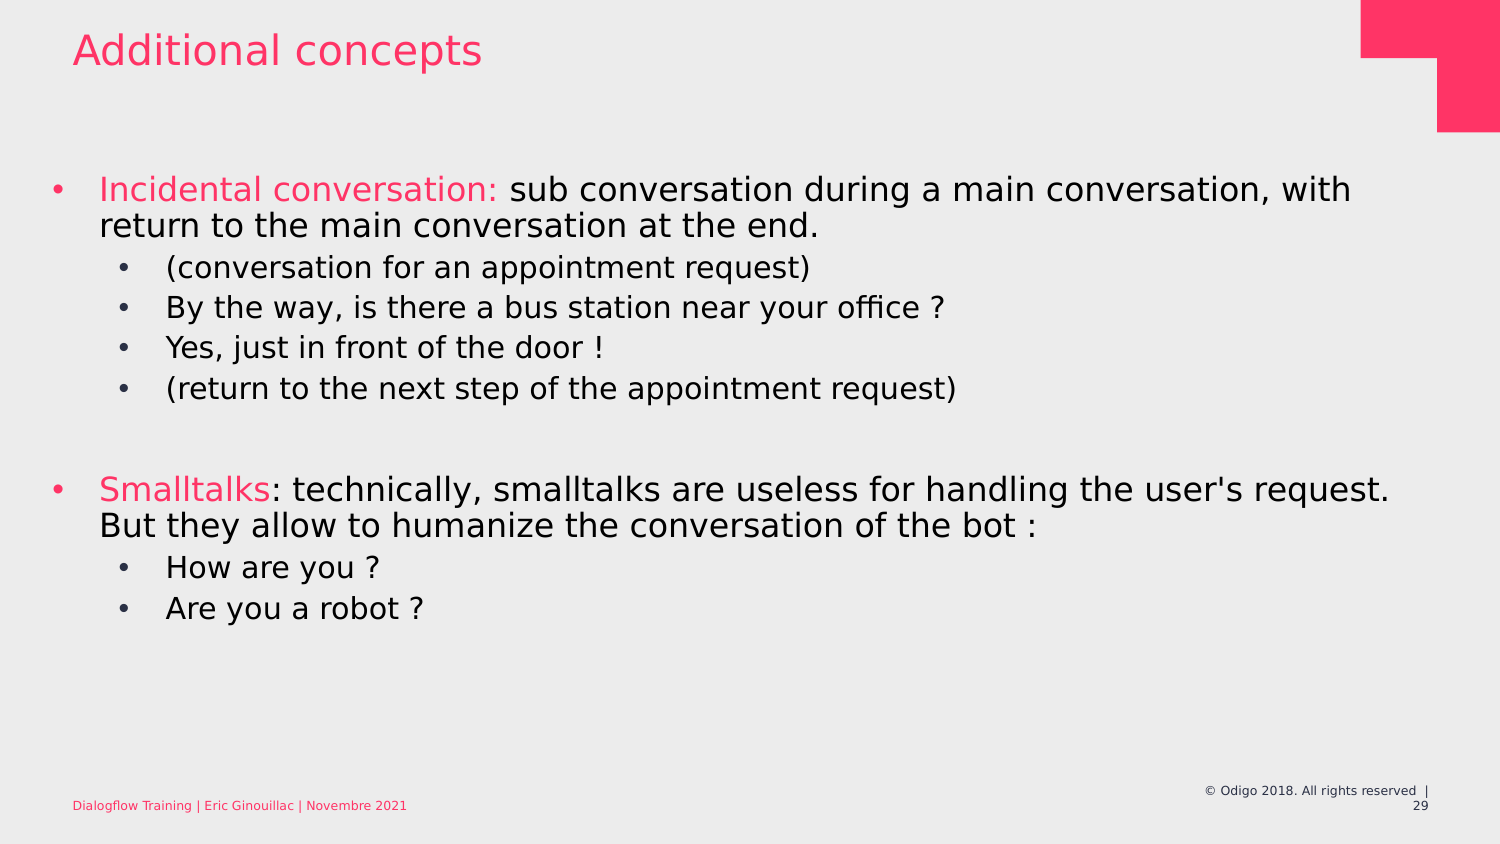

# Additional concepts

Incidental conversation: sub conversation during a main conversation, with return to the main conversation at the end.
(conversation for an appointment request)
By the way, is there a bus station near your office ?
Yes, just in front of the door !
(return to the next step of the appointment request)

Smalltalks: technically, smalltalks are useless for handling the user's request. But they allow to humanize the conversation of the bot :
How are you ?
Are you a robot ?